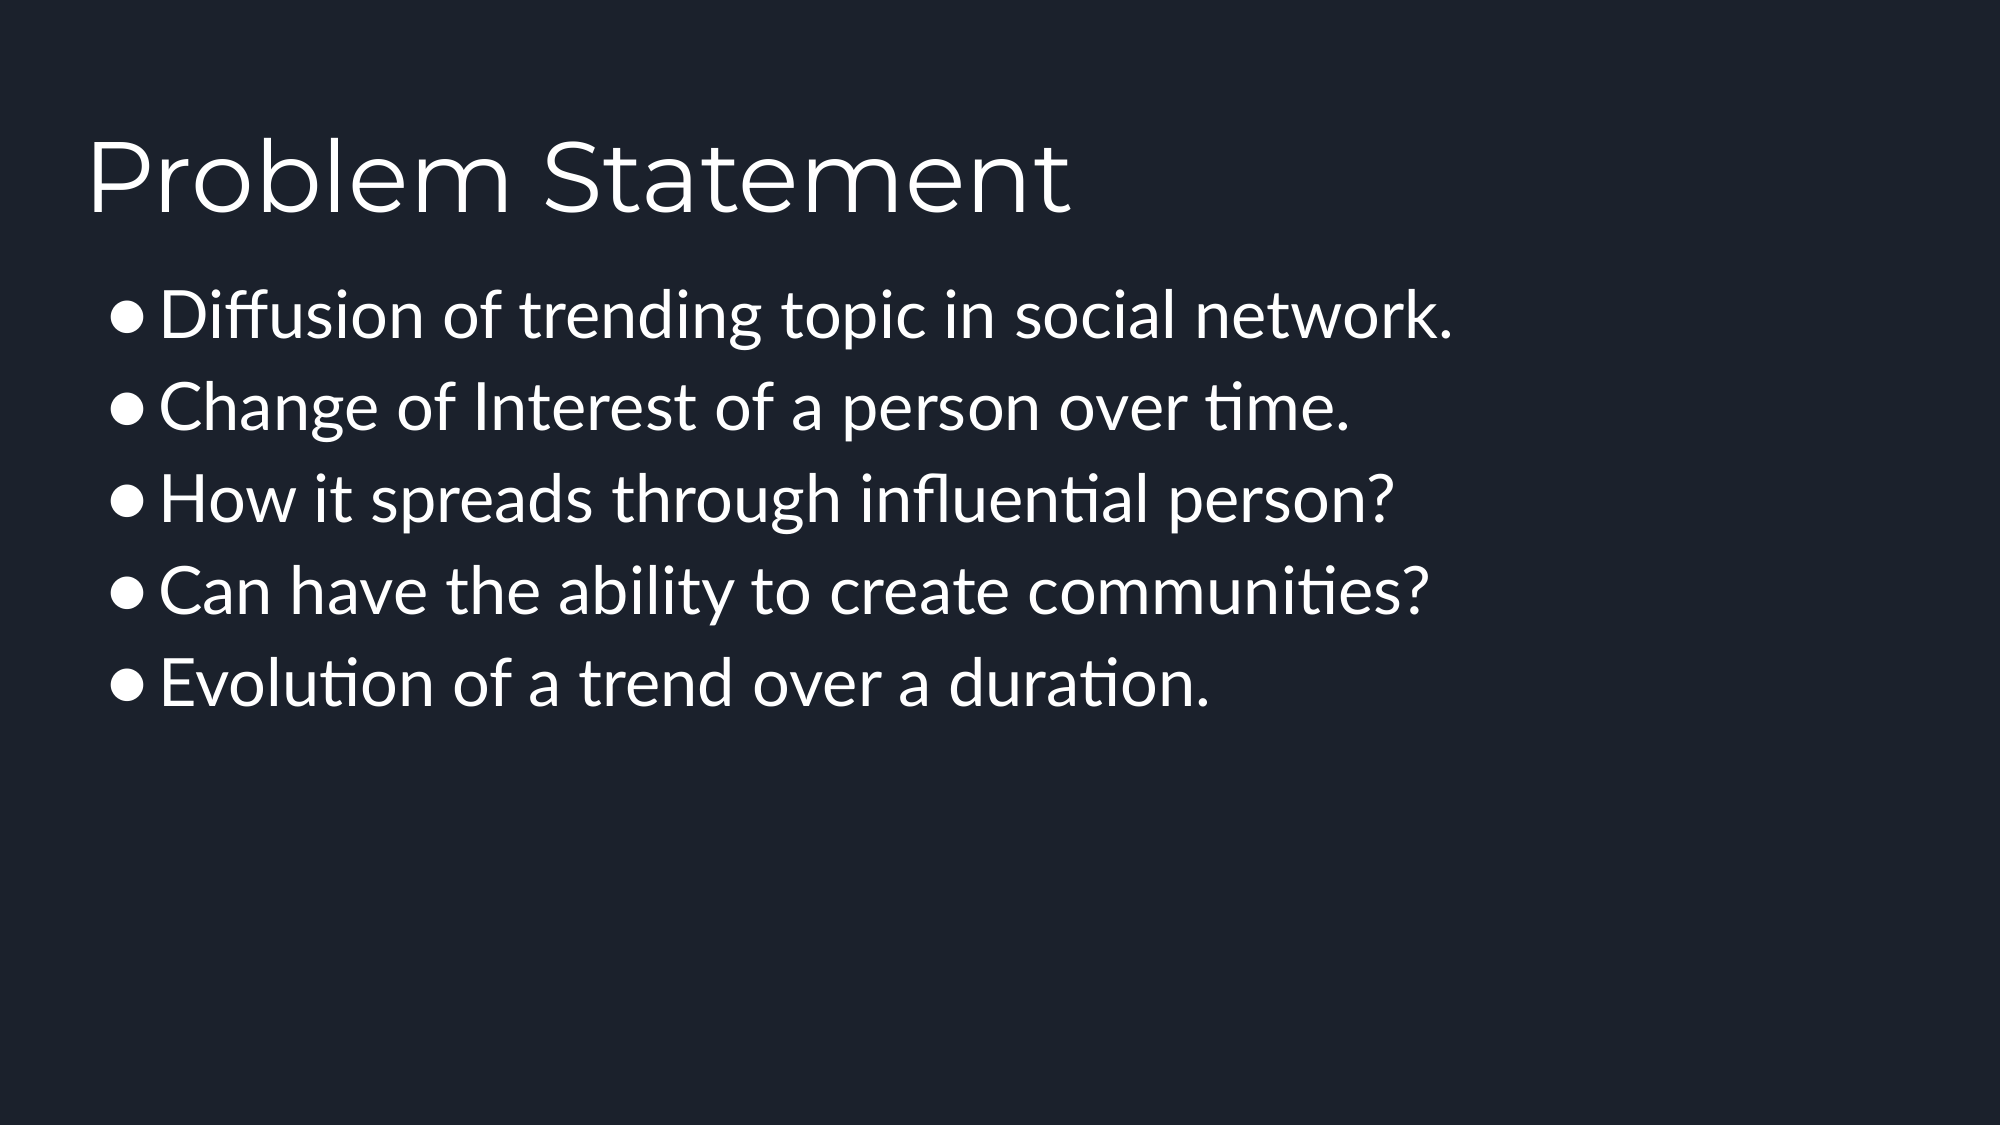

# Problem Statement
Diffusion of trending topic in social network.
Change of Interest of a person over time.
How it spreads through influential person?
Can have the ability to create communities?
Evolution of a trend over a duration.